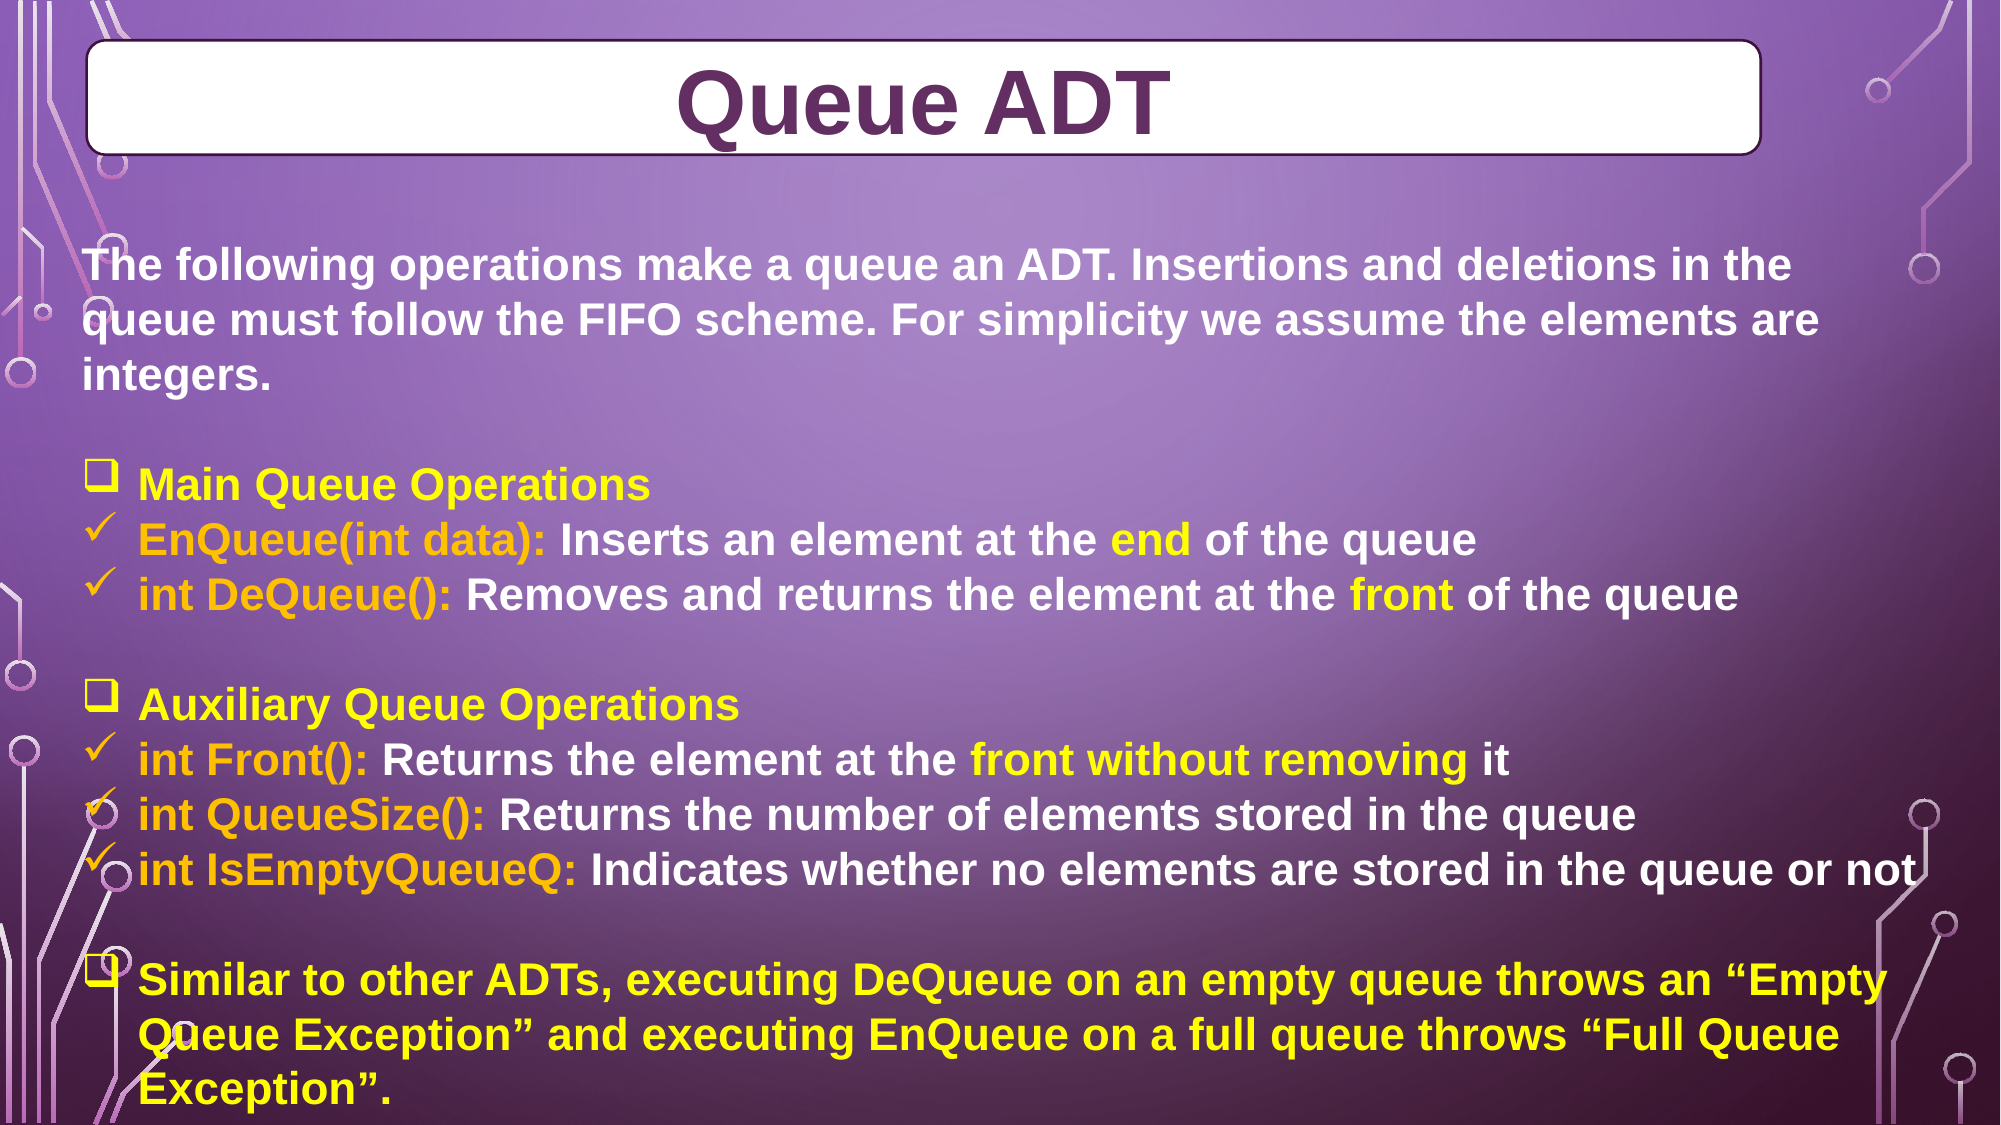

Queue ADT
The following operations make a queue an ADT. Insertions and deletions in the queue must follow the FIFO scheme. For simplicity we assume the elements are integers.

Main Queue Operations
EnQueue(int data): Inserts an element at the end of the queue
int DeQueue(): Removes and returns the element at the front of the queue

Auxiliary Queue Operations
int Front(): Returns the element at the front without removing it
int QueueSize(): Returns the number of elements stored in the queue
int IsEmptyQueueQ: Indicates whether no elements are stored in the queue or not

Similar to other ADTs, executing DeQueue on an empty queue throws an “Empty Queue Exception” and executing EnQueue on a full queue throws “Full Queue Exception”.